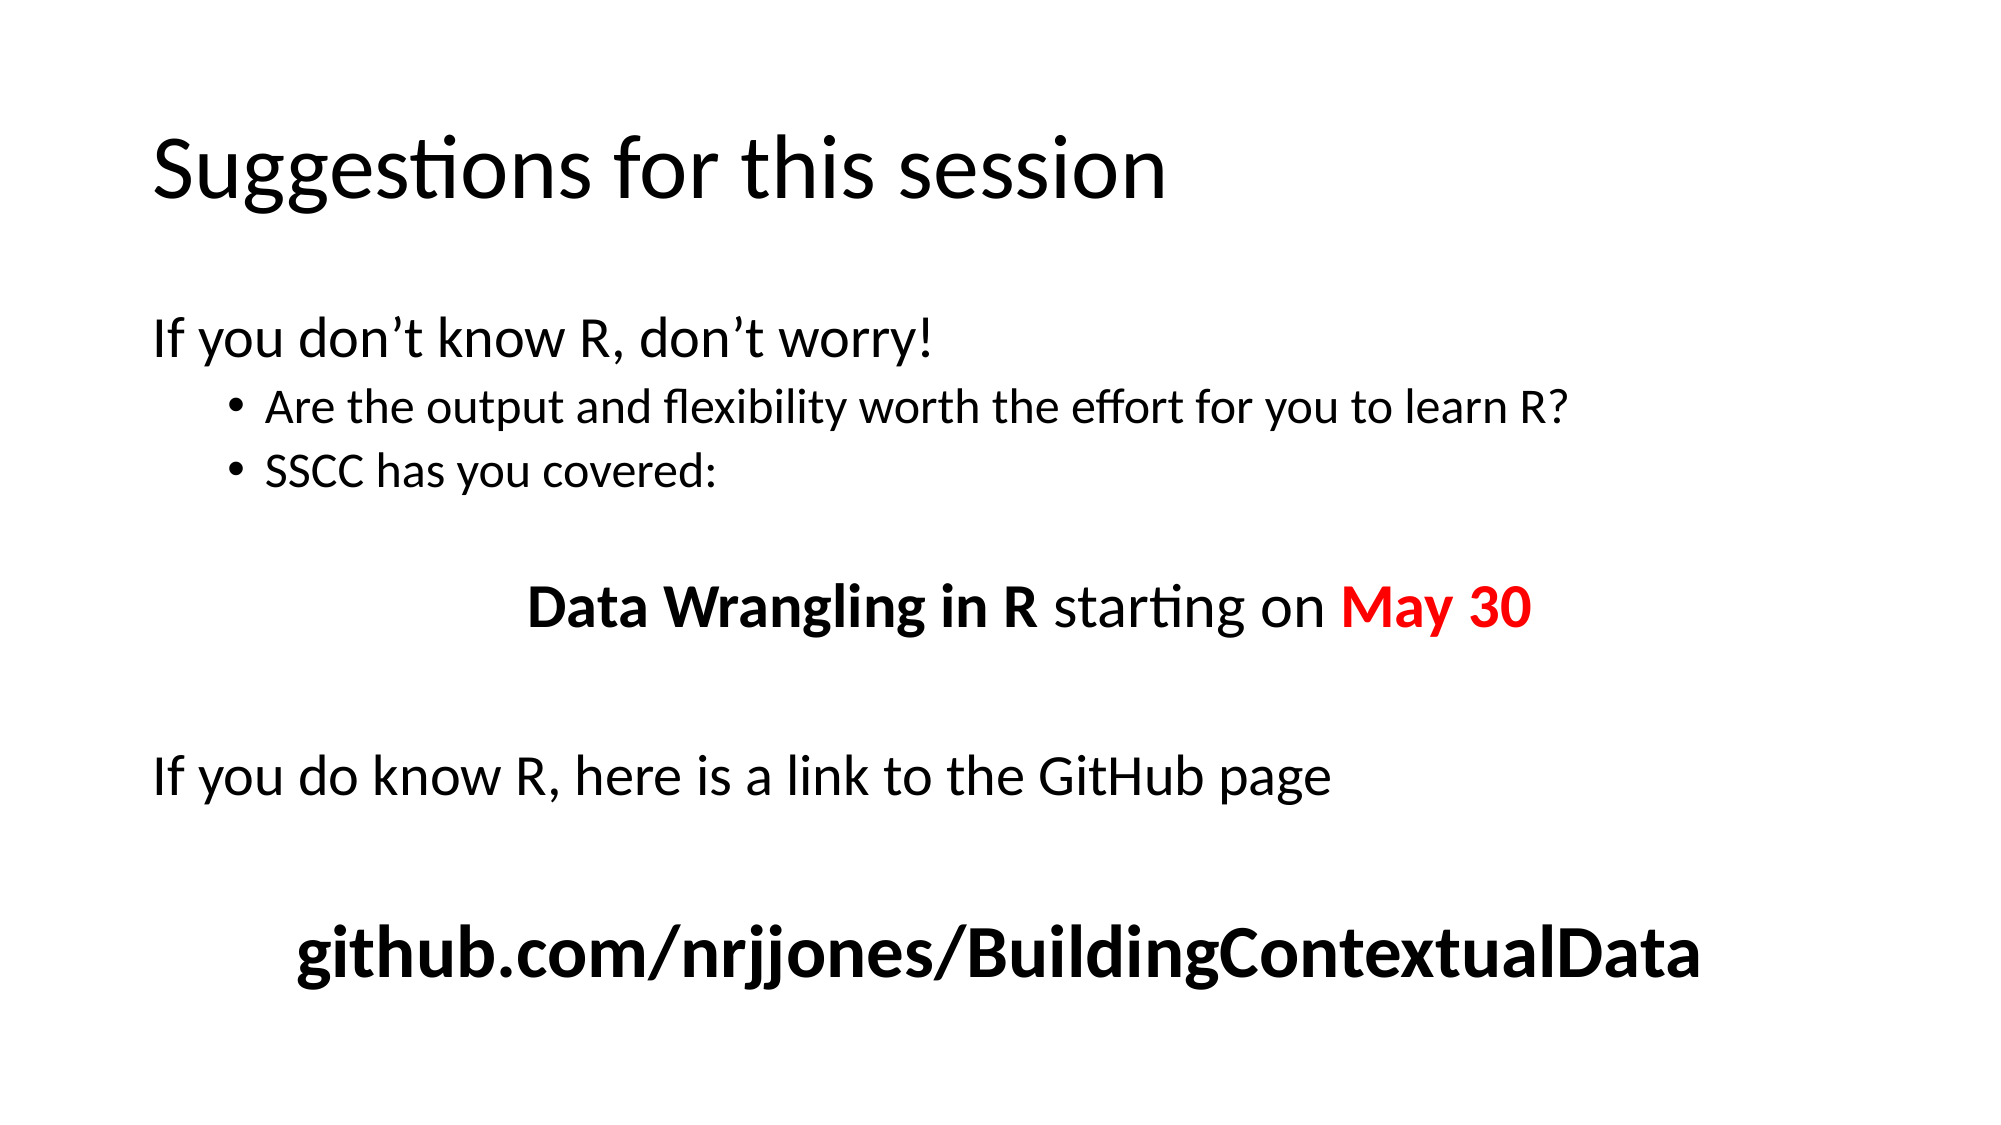

# Suggestions for this session
If you don’t know R, don’t worry!
Are the output and flexibility worth the effort for you to learn R?
SSCC has you covered:

		Data Wrangling in R starting on May 30

If you do know R, here is a link to the GitHub page

github.com/nrjjones/BuildingContextualData